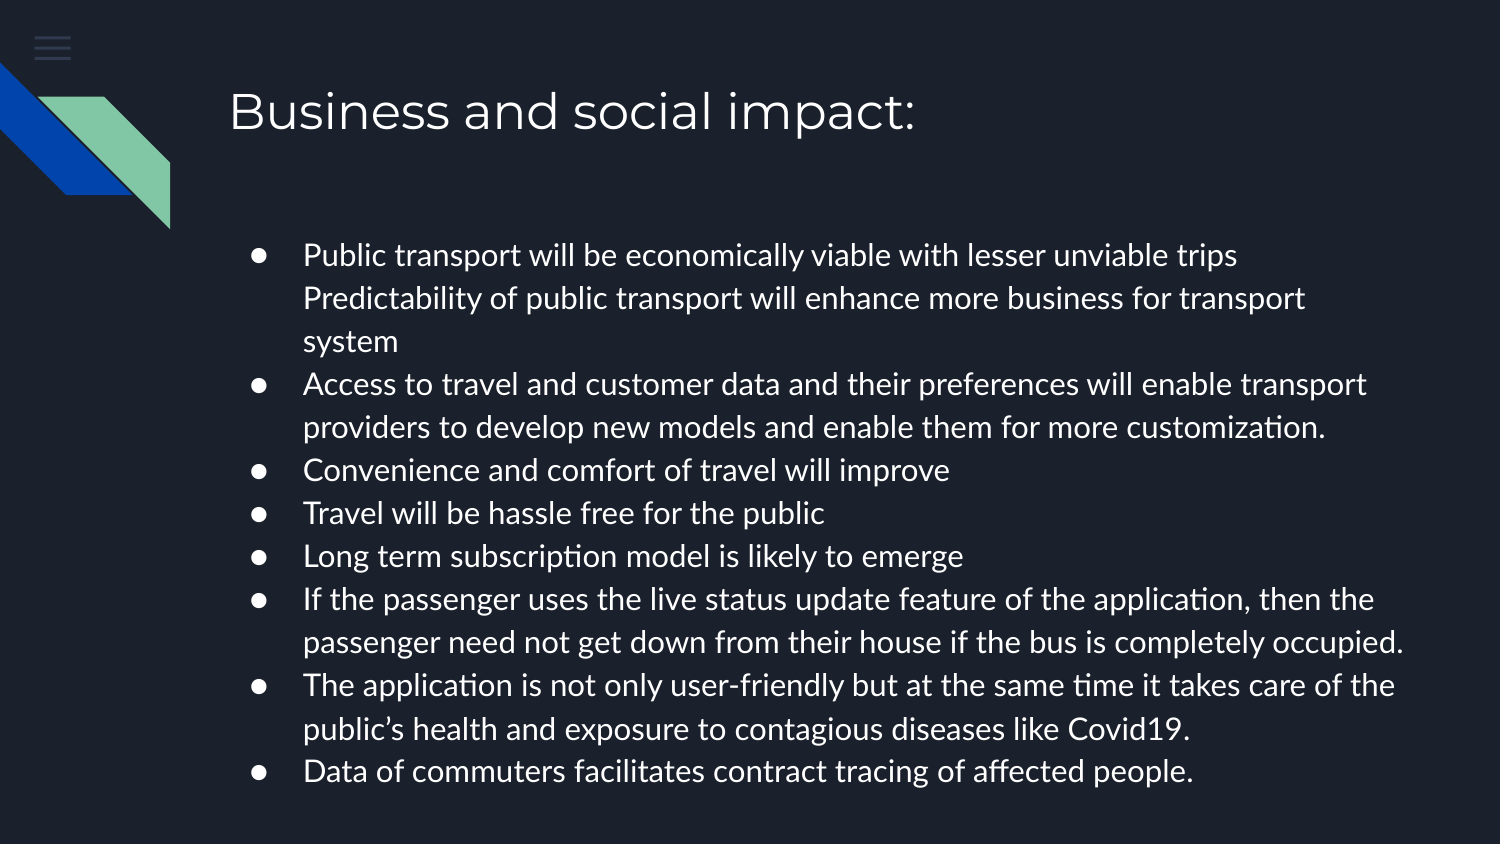

# Business and social impact:
Public transport will be economically viable with lesser unviable trips Predictability of public transport will enhance more business for transport system
Access to travel and customer data and their preferences will enable transport providers to develop new models and enable them for more customization.
Convenience and comfort of travel will improve
Travel will be hassle free for the public
Long term subscription model is likely to emerge
If the passenger uses the live status update feature of the application, then the passenger need not get down from their house if the bus is completely occupied.
The application is not only user-friendly but at the same time it takes care of the public’s health and exposure to contagious diseases like Covid19.
Data of commuters facilitates contract tracing of affected people.